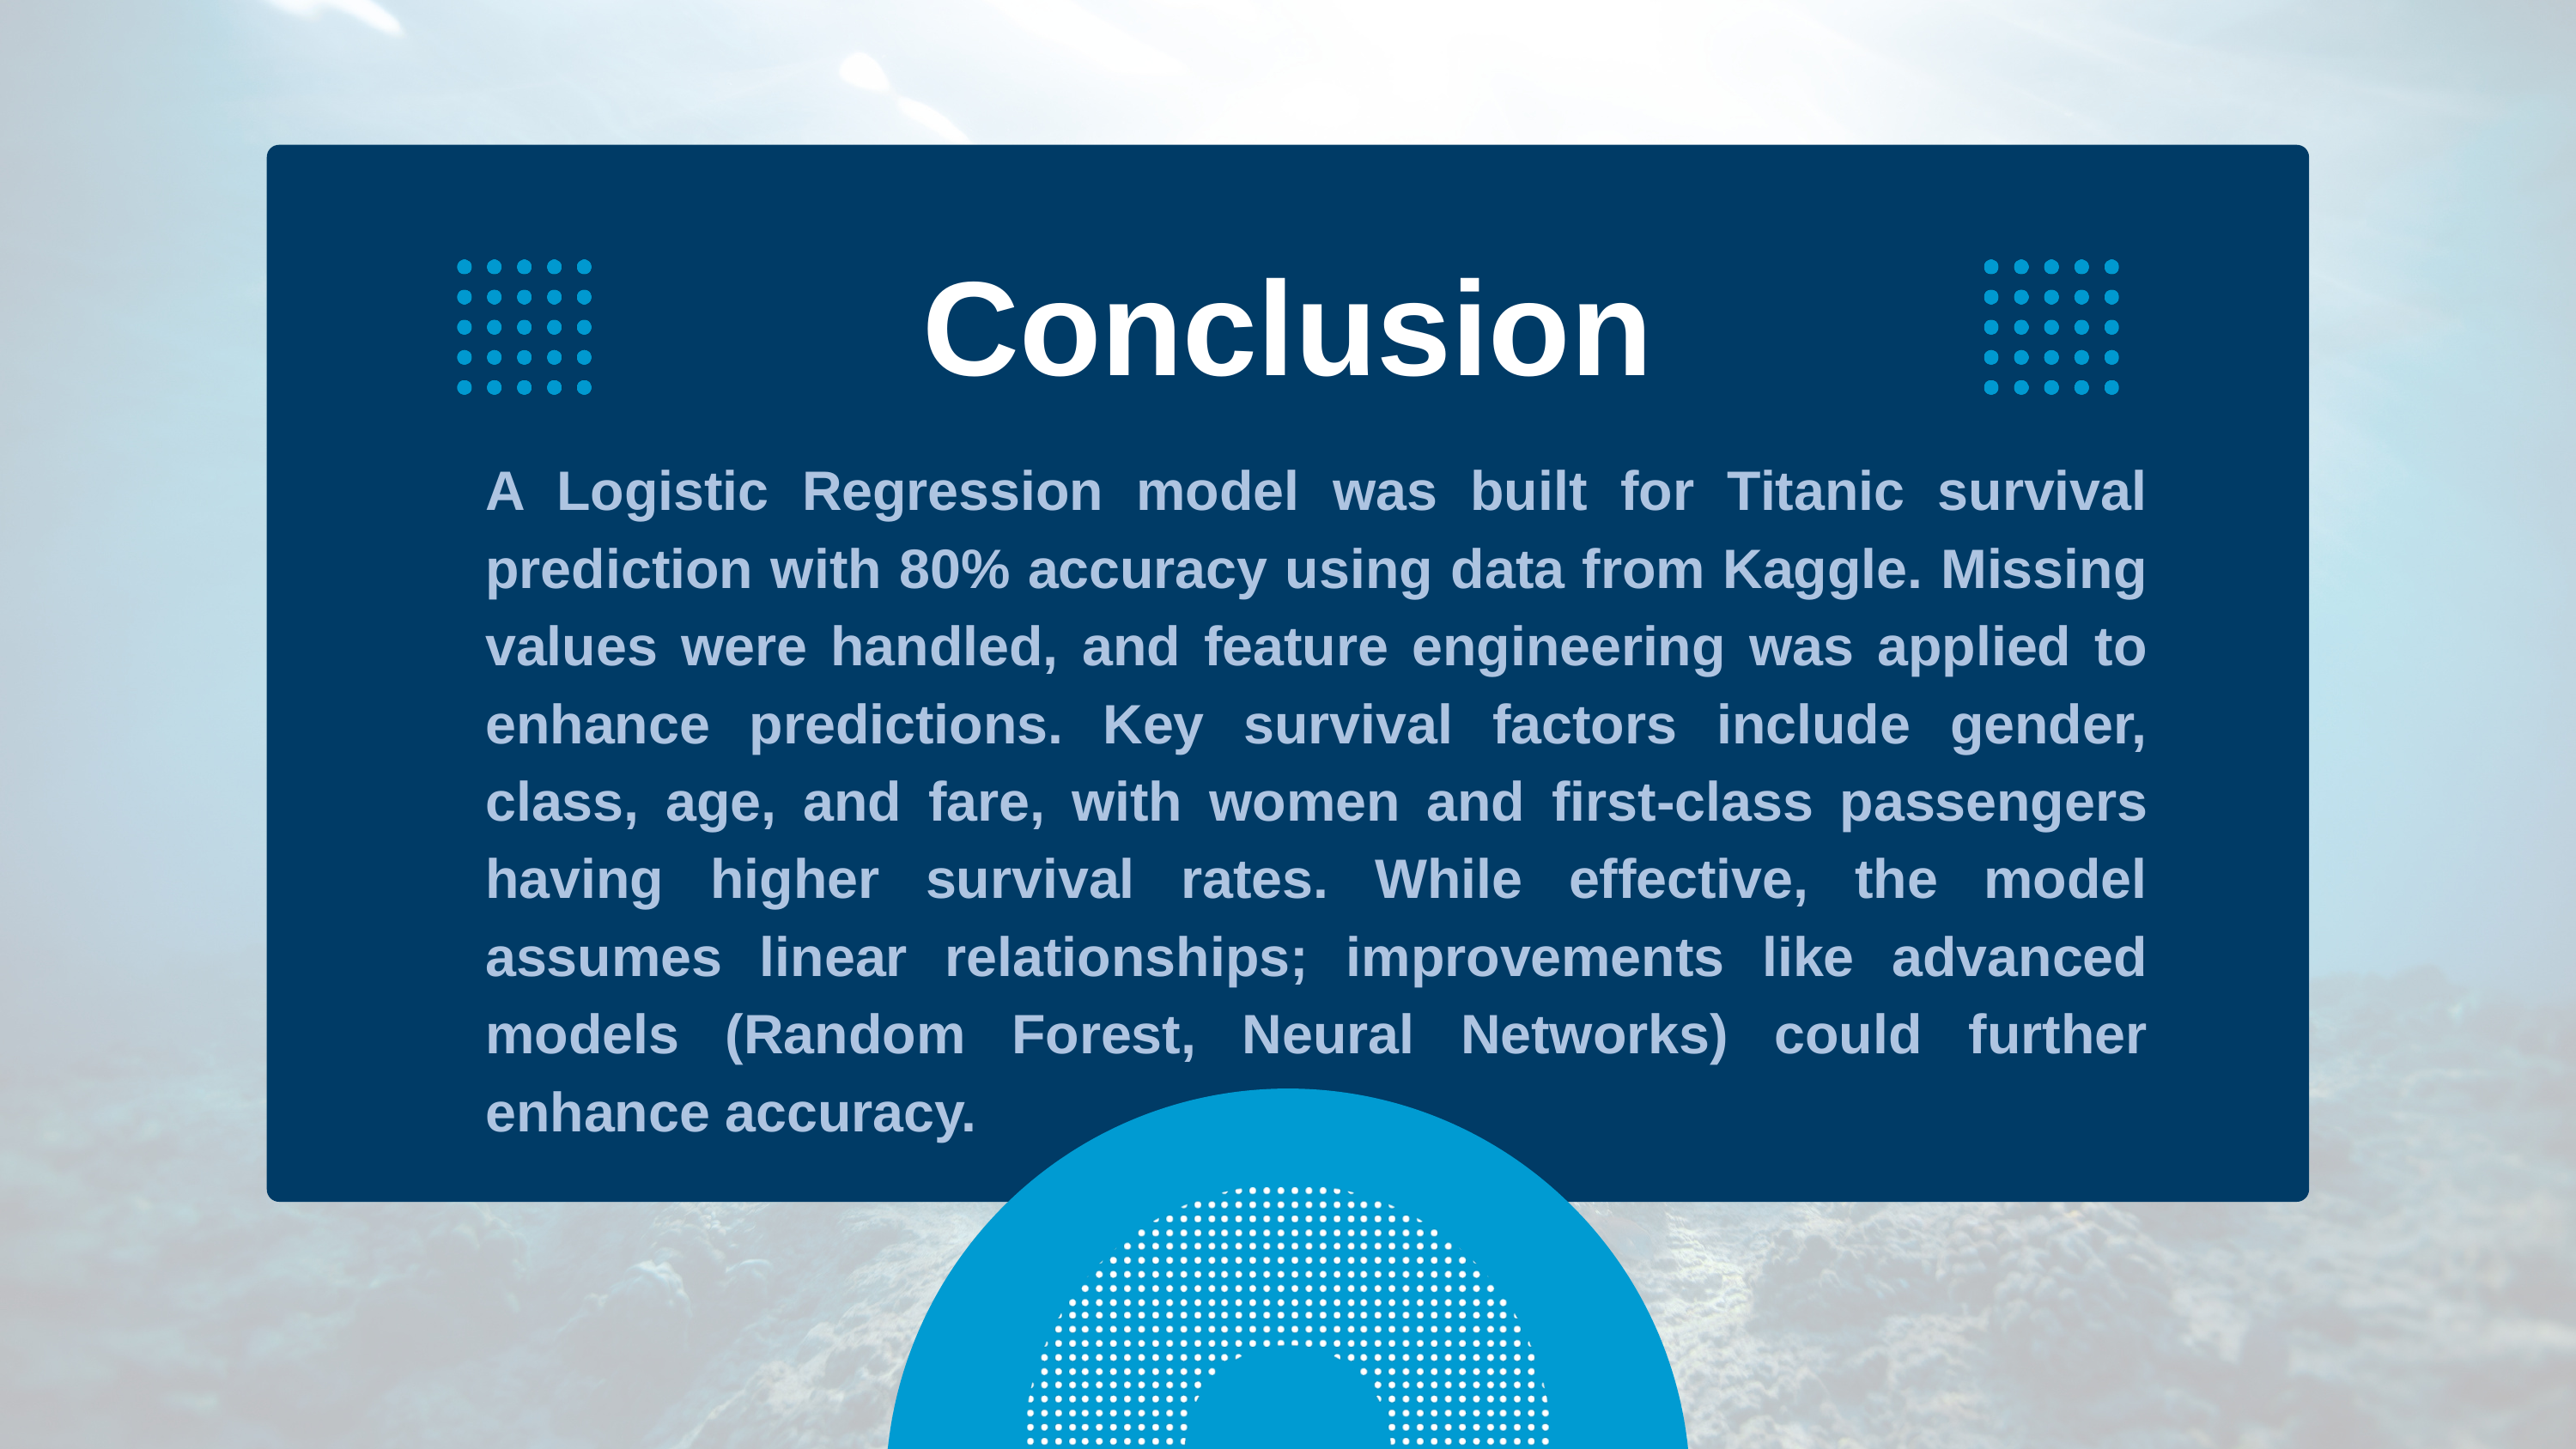

Conclusion

A Logistic Regression model was built for Titanic survival prediction with 80% accuracy using data from Kaggle. Missing values were handled, and feature engineering was applied to enhance predictions. Key survival factors include gender, class, age, and fare, with women and first-class passengers having higher survival rates. While effective, the model assumes linear relationships; improvements like advanced models (Random Forest, Neural Networks) could further enhance accuracy.